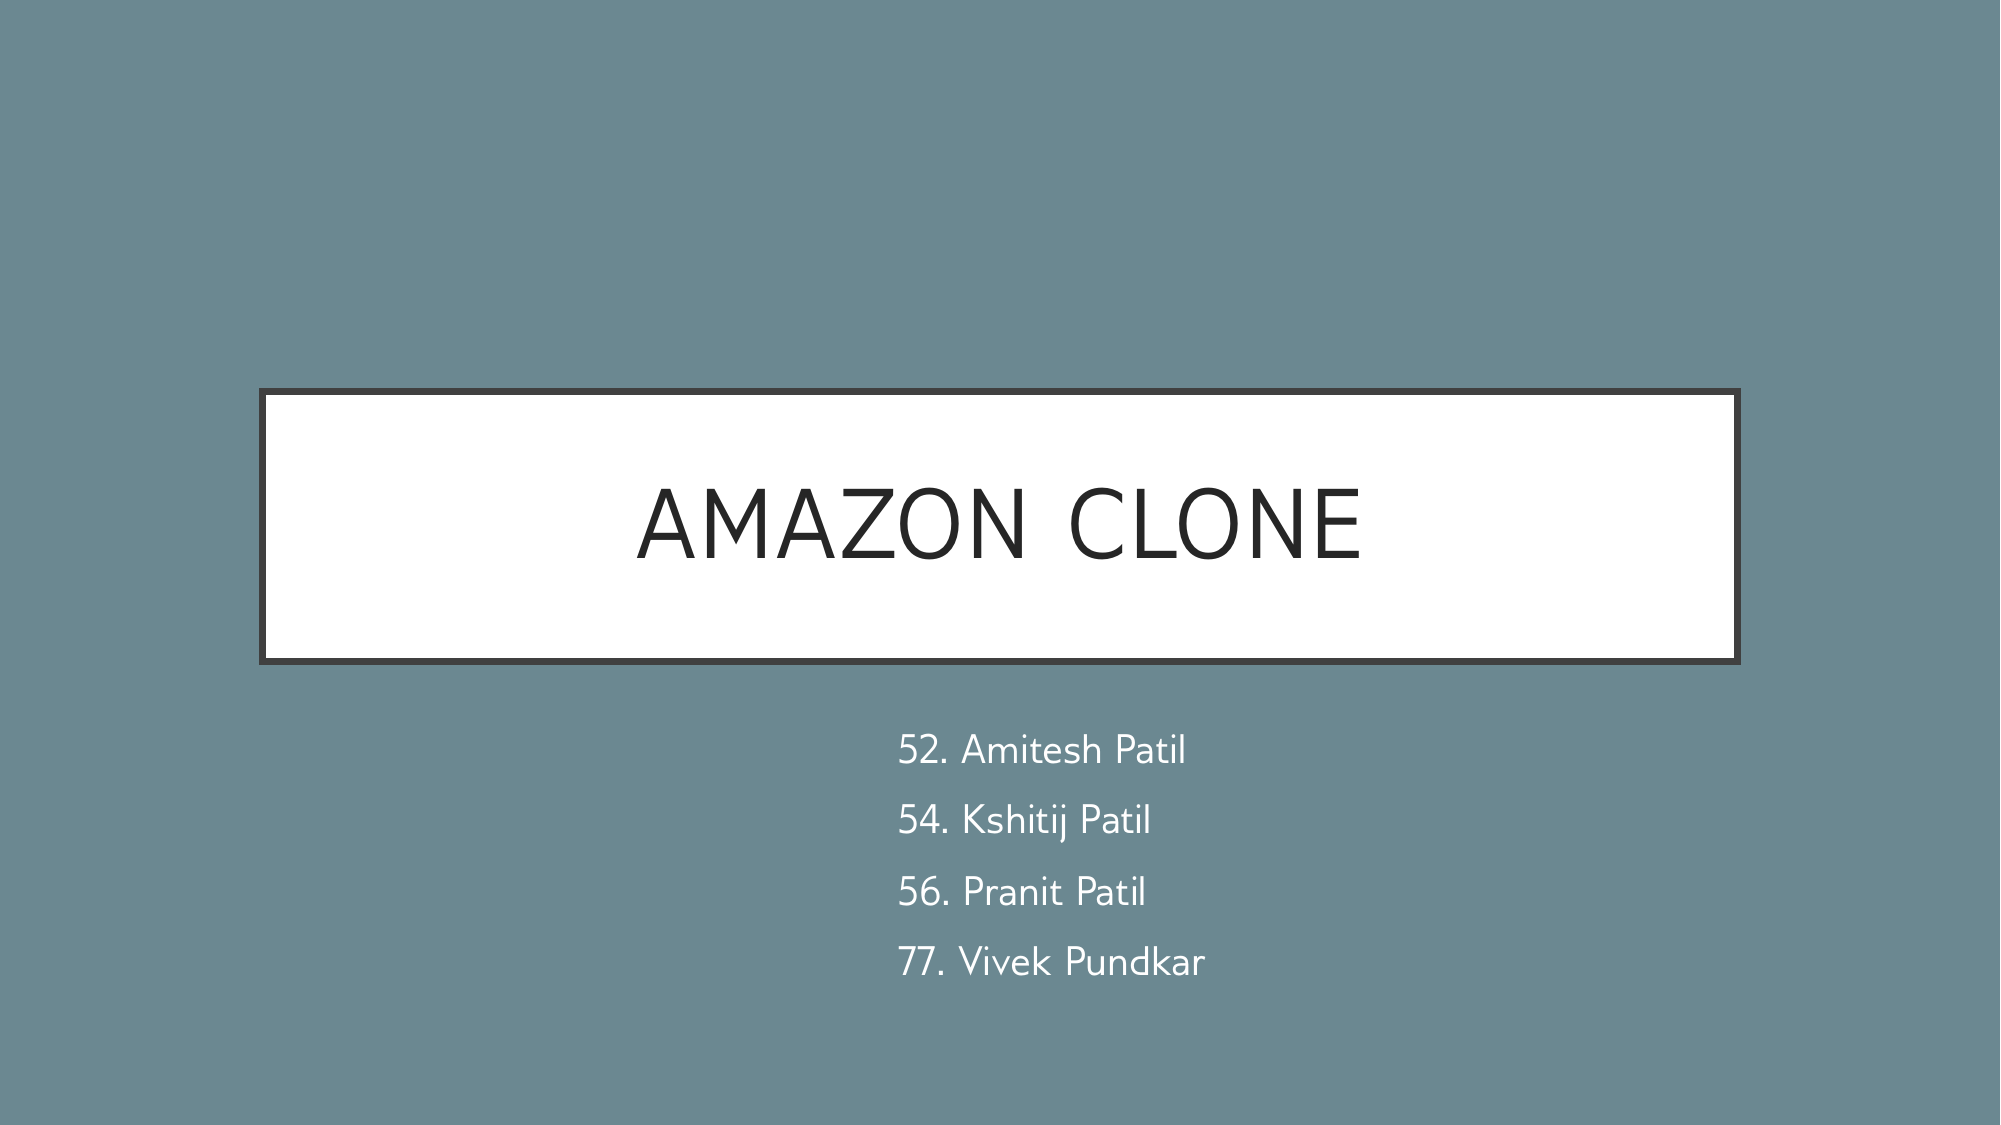

# Amazon CLONE
52. Amitesh Patil
54. Kshitij Patil
56. Pranit Patil
77. Vivek Pundkar